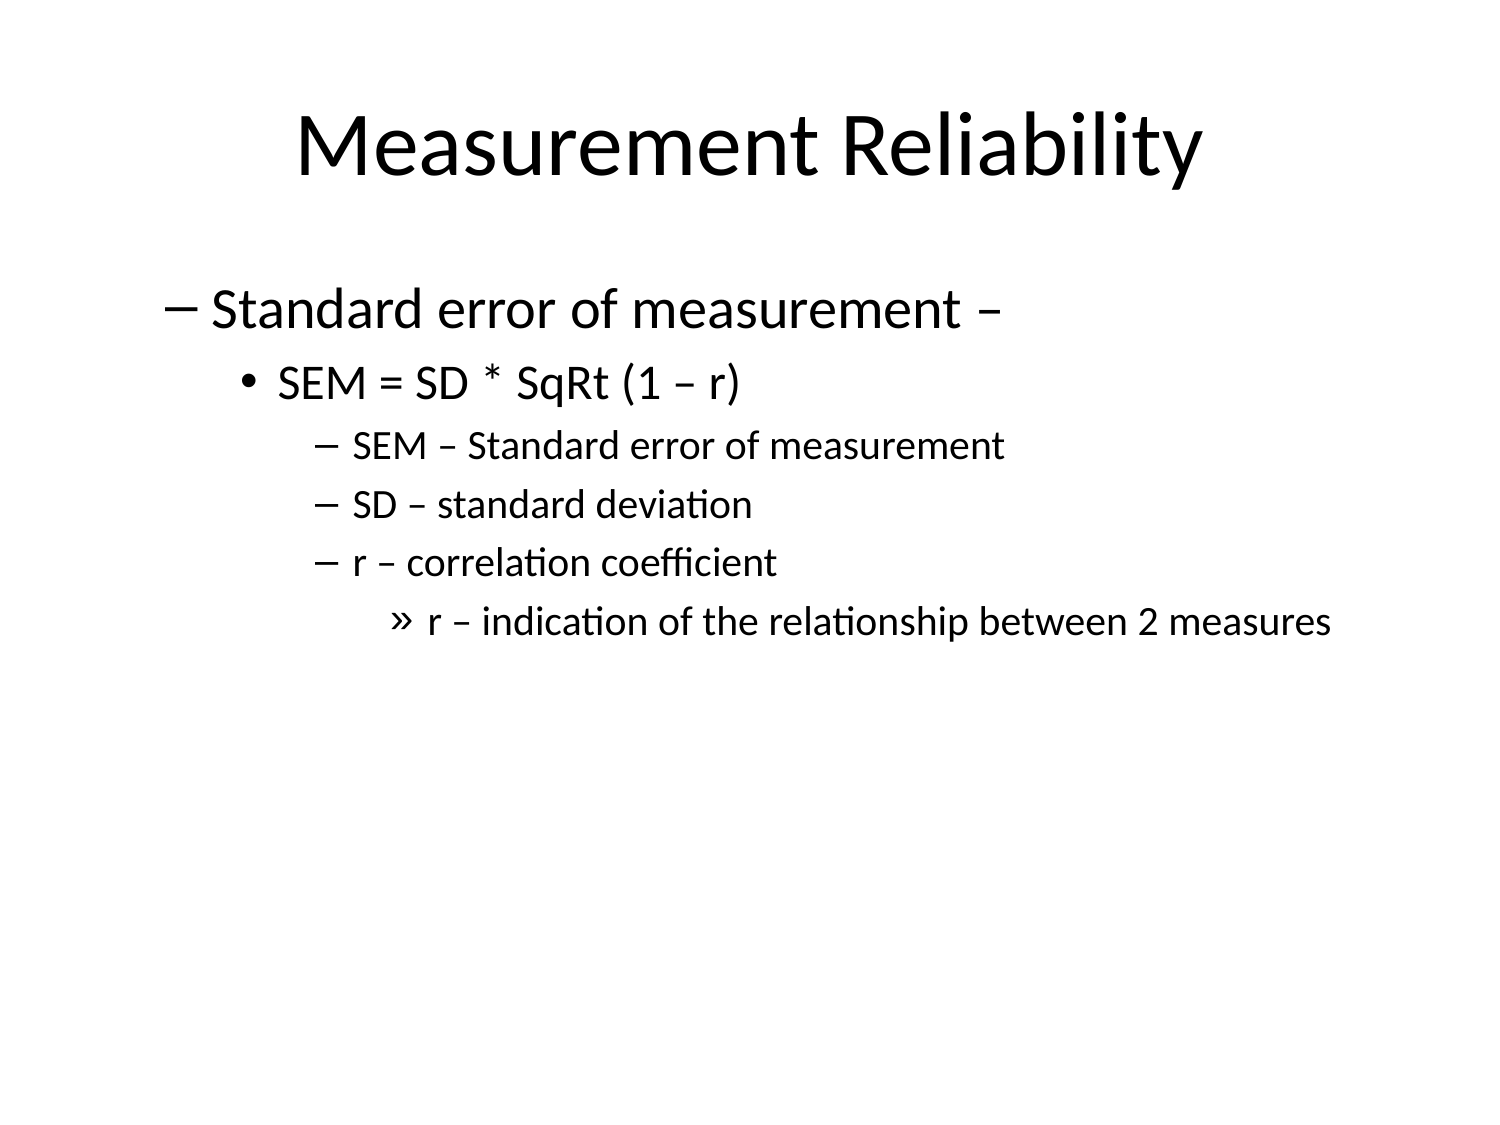

# Measurement Reliability
Standard error of measurement –
SEM = SD * SqRt (1 – r)
SEM – Standard error of measurement
SD – standard deviation
r – correlation coefficient
r – indication of the relationship between 2 measures